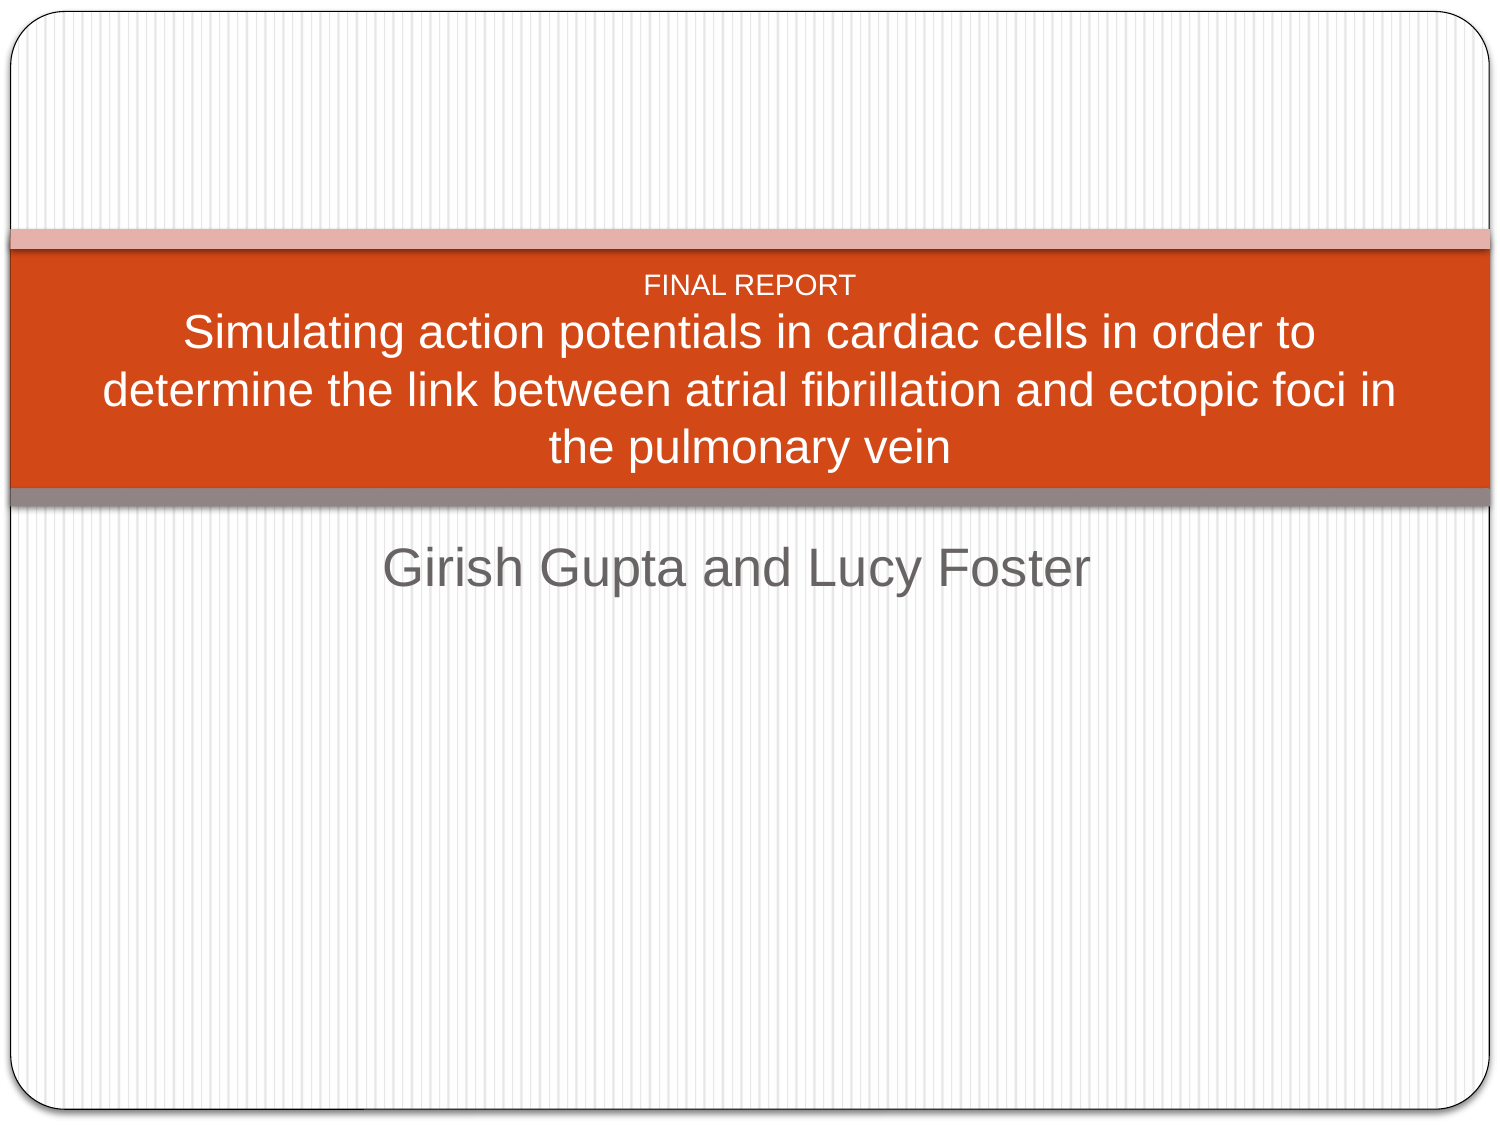

# FINAL REPORT Simulating action potentials in cardiac cells in order to determine the link between atrial fibrillation and ectopic foci in the pulmonary vein
Girish Gupta and Lucy Foster